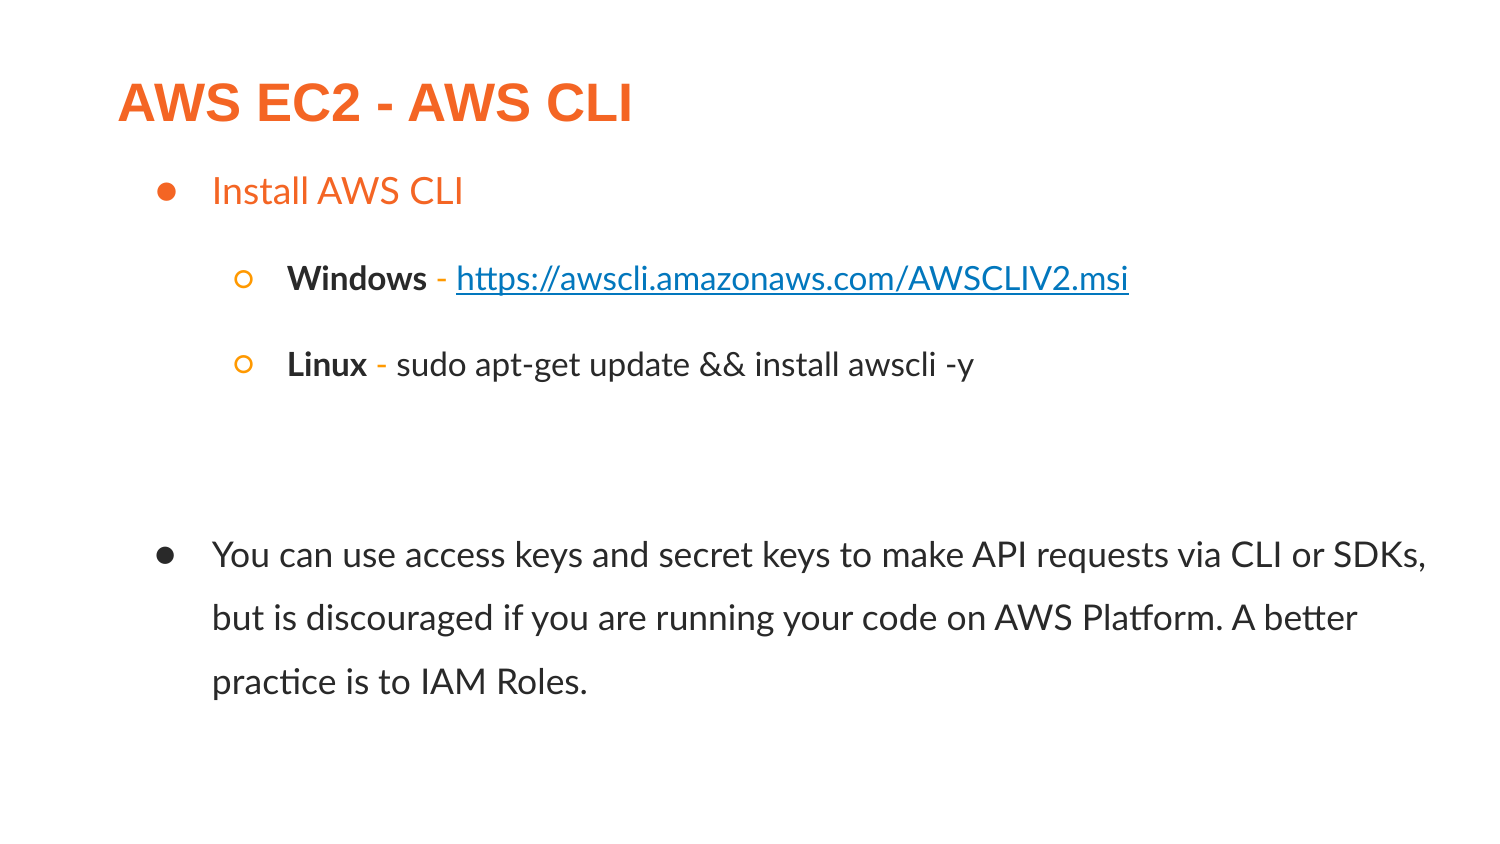

AWS EC2 - AWS CLI
Install AWS CLI
Windows - https://awscli.amazonaws.com/AWSCLIV2.msi
Linux - sudo apt-get update && install awscli -y

You can use access keys and secret keys to make API requests via CLI or SDKs, but is discouraged if you are running your code on AWS Platform. A better practice is to IAM Roles.